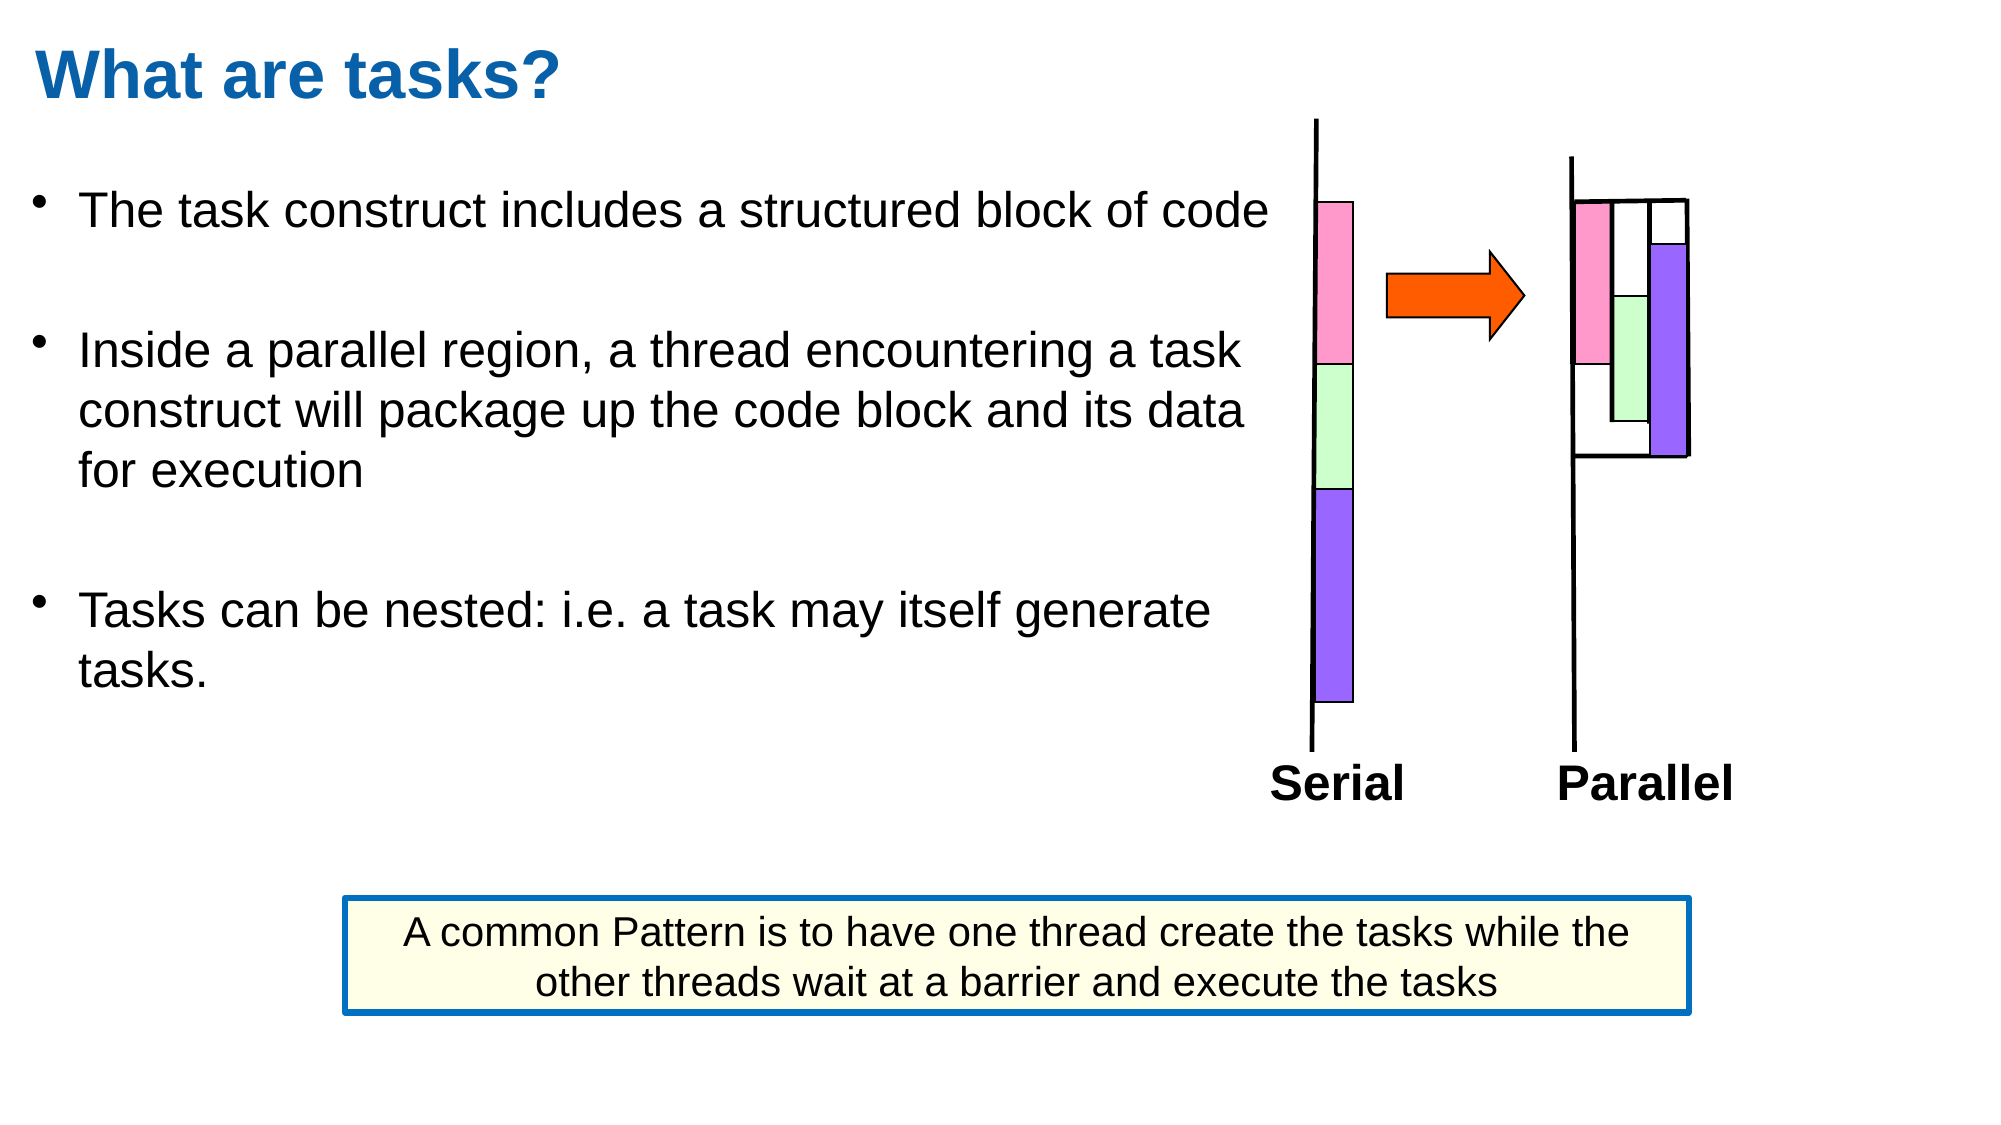

# What are tasks?

The task construct includes a structured block of code

Inside a parallel region, a thread encountering a task construct will package up the code block and its data for execution

Tasks can be nested: i.e. a task may itself generate tasks.

Serial
Parallel
A common Pattern is to have one thread create the tasks while the other threads wait at a barrier and execute the tasks